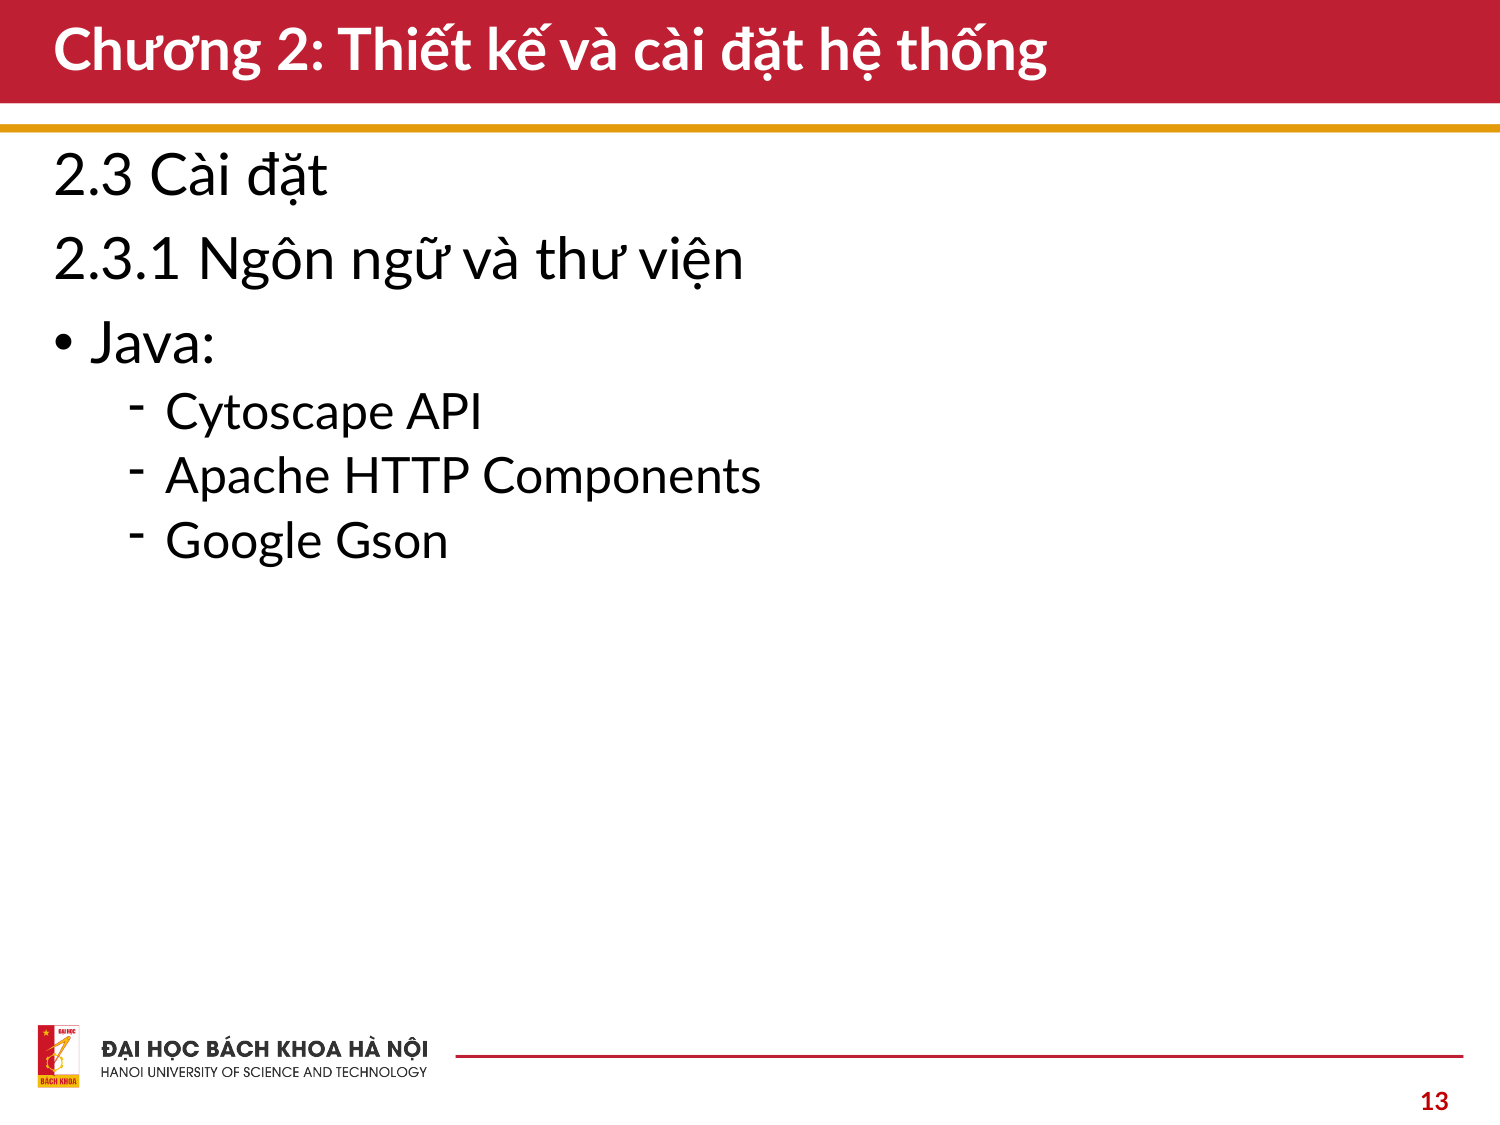

# Chương 2: Thiết kế và cài đặt hệ thống
2.3 Cài đặt
2.3.1 Ngôn ngữ và thư viện
Java:
Cytoscape API
Apache HTTP Components
Google Gson

13